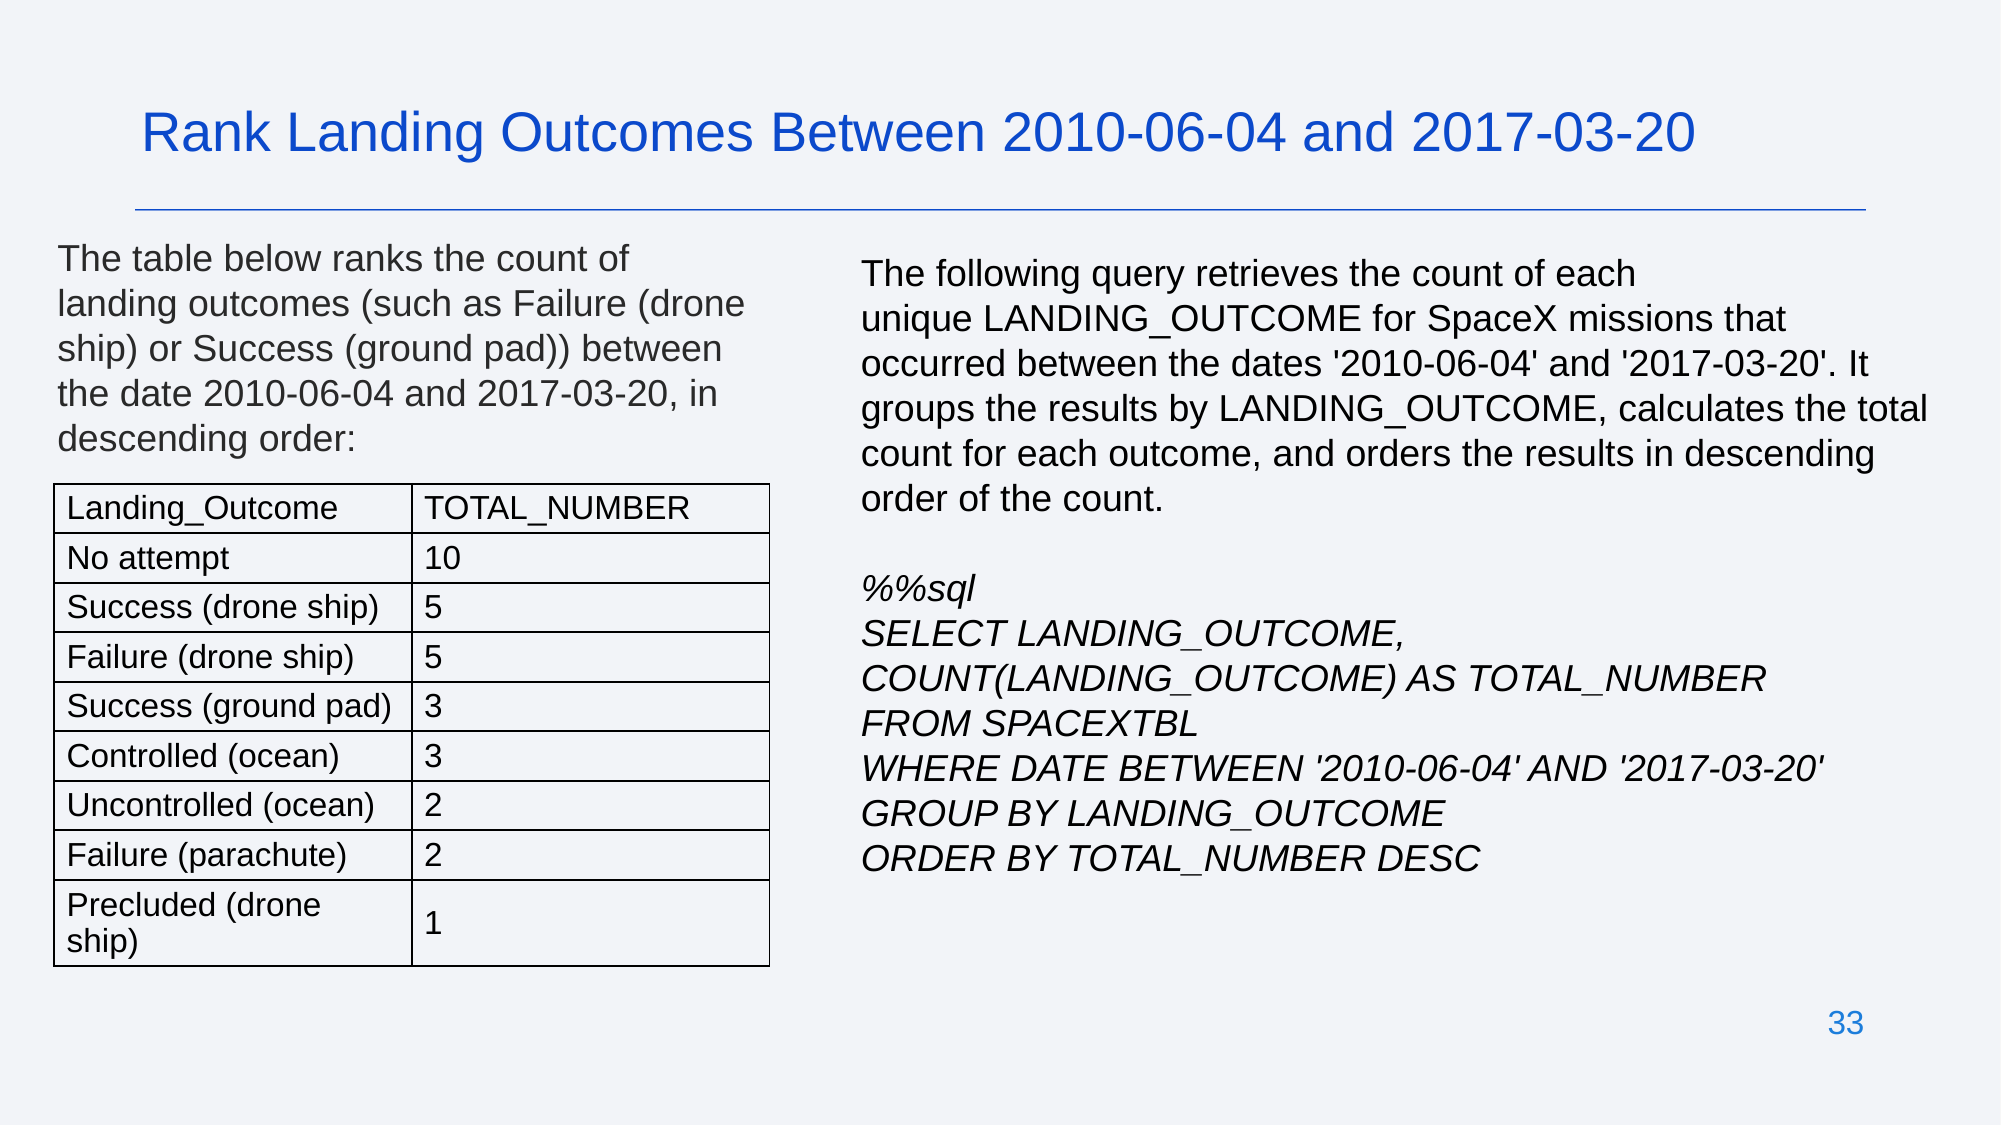

Rank Landing Outcomes Between 2010-06-04 and 2017-03-20
The table below ranks the count of landing outcomes (such as Failure (drone ship) or Success (ground pad)) between the date 2010-06-04 and 2017-03-20, in descending order:
The following query retrieves the count of each unique LANDING_OUTCOME for SpaceX missions that occurred between the dates '2010-06-04' and '2017-03-20'. It groups the results by LANDING_OUTCOME, calculates the total count for each outcome, and orders the results in descending order of the count.

%%sql
SELECT LANDING_OUTCOME, COUNT(LANDING_OUTCOME) AS TOTAL_NUMBER
FROM SPACEXTBL
WHERE DATE BETWEEN '2010-06-04' AND '2017-03-20'
GROUP BY LANDING_OUTCOME
ORDER BY TOTAL_NUMBER DESC

| Landing\_Outcome | TOTAL\_NUMBER |
| --- | --- |
| No attempt | 10 |
| Success (drone ship) | 5 |
| Failure (drone ship) | 5 |
| Success (ground pad) | 3 |
| Controlled (ocean) | 3 |
| Uncontrolled (ocean) | 2 |
| Failure (parachute) | 2 |
| Precluded (drone ship) | 1 |
33